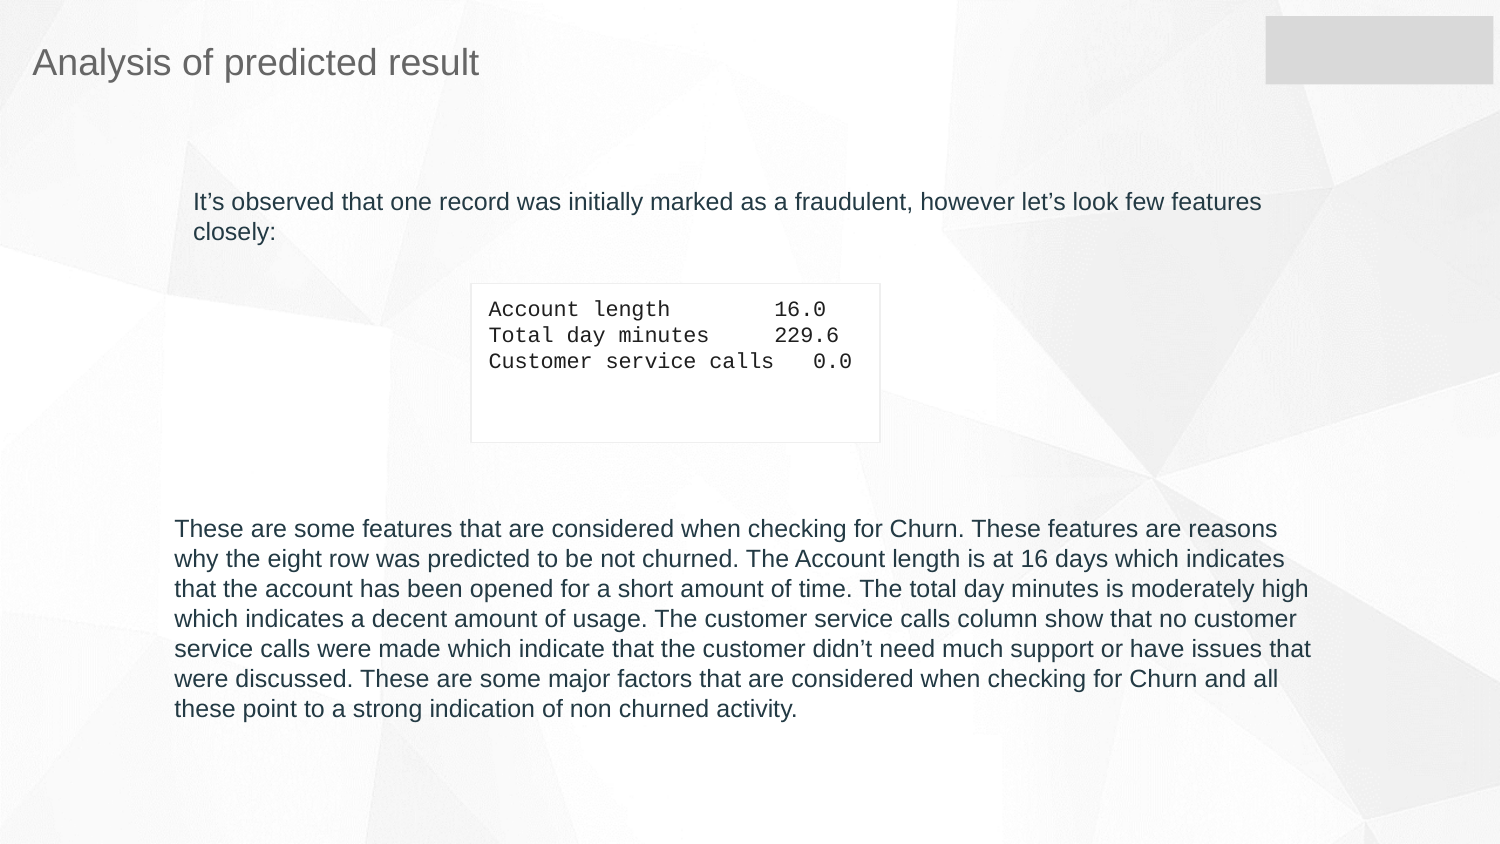

Analysis of predicted result
It’s observed that one record was initially marked as a fraudulent, however let’s look few features closely:
Account length        16.0
Total day minutes     229.6
Customer service calls   0.0

These are some features that are considered when checking for Churn. These features are reasons why the eight row was predicted to be not churned. The Account length is at 16 days which indicates that the account has been opened for a short amount of time. The total day minutes is moderately high which indicates a decent amount of usage. The customer service calls column show that no customer service calls were made which indicate that the customer didn’t need much support or have issues that were discussed. These are some major factors that are considered when checking for Churn and all these point to a strong indication of non churned activity.